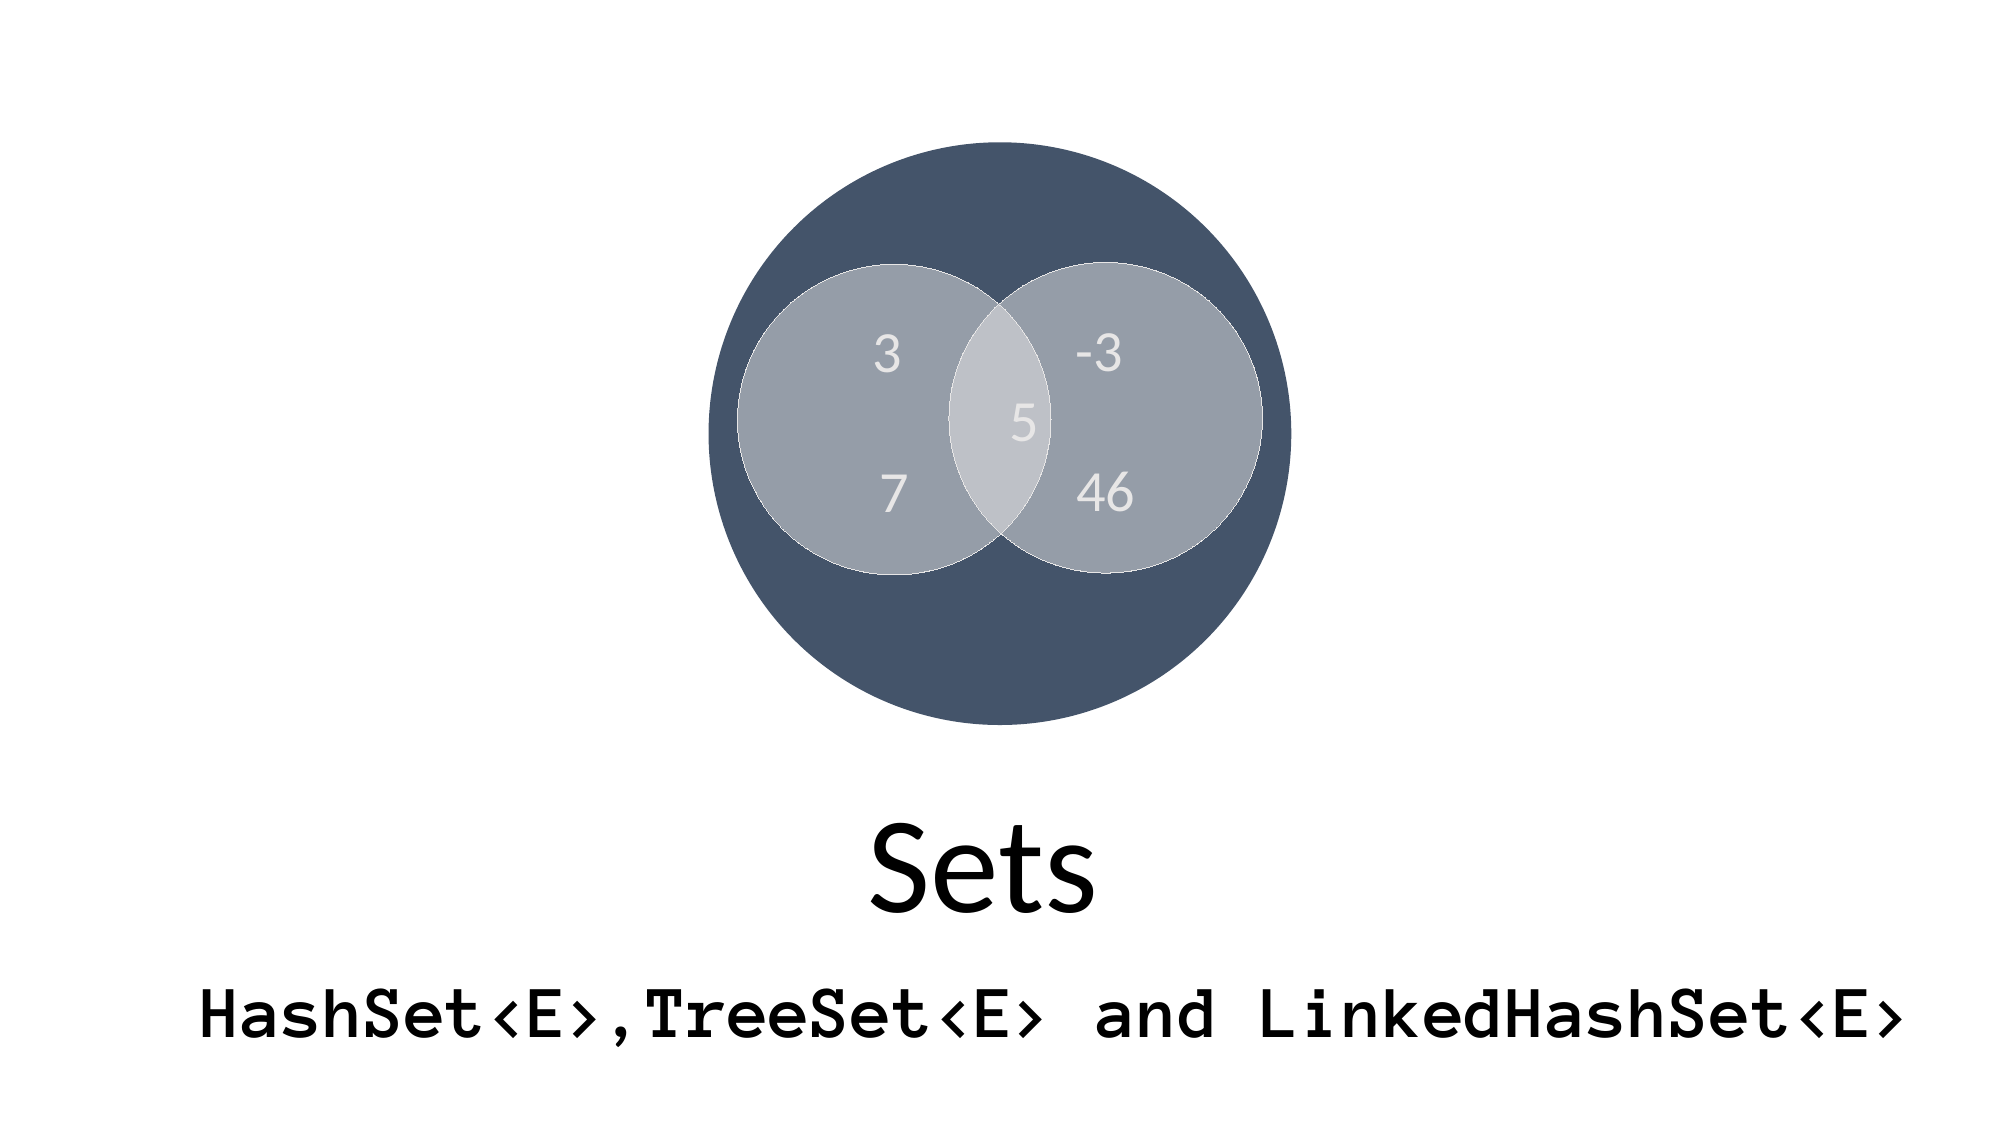

-3
5
46
3

7
Sets
HashSet<E>, TreeSet<E> and LinkedHashSet<E>